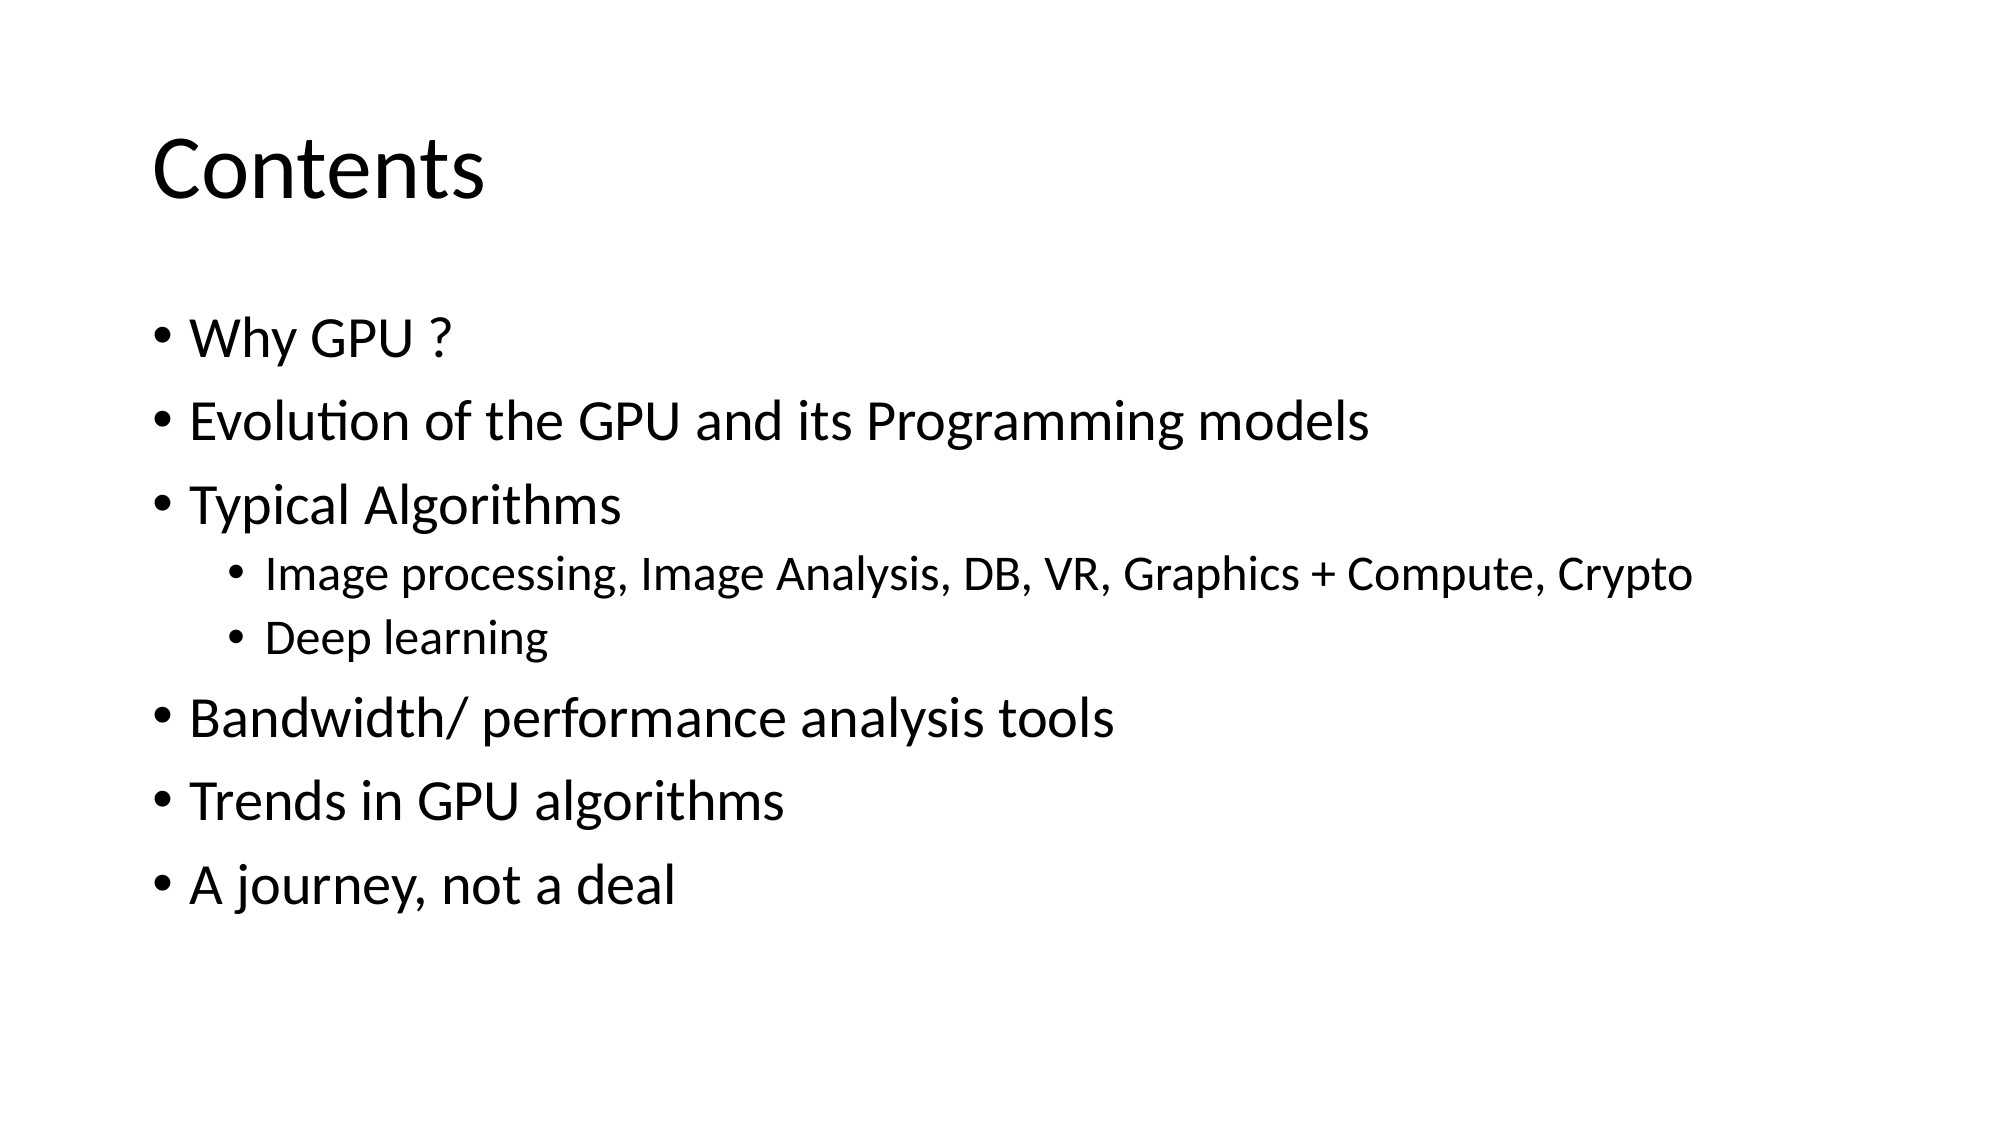

# Contents
Why GPU ?
Evolution of the GPU and its Programming models
Typical Algorithms
Image processing, Image Analysis, DB, VR, Graphics + Compute, Crypto
Deep learning
Bandwidth/ performance analysis tools
Trends in GPU algorithms
A journey, not a deal